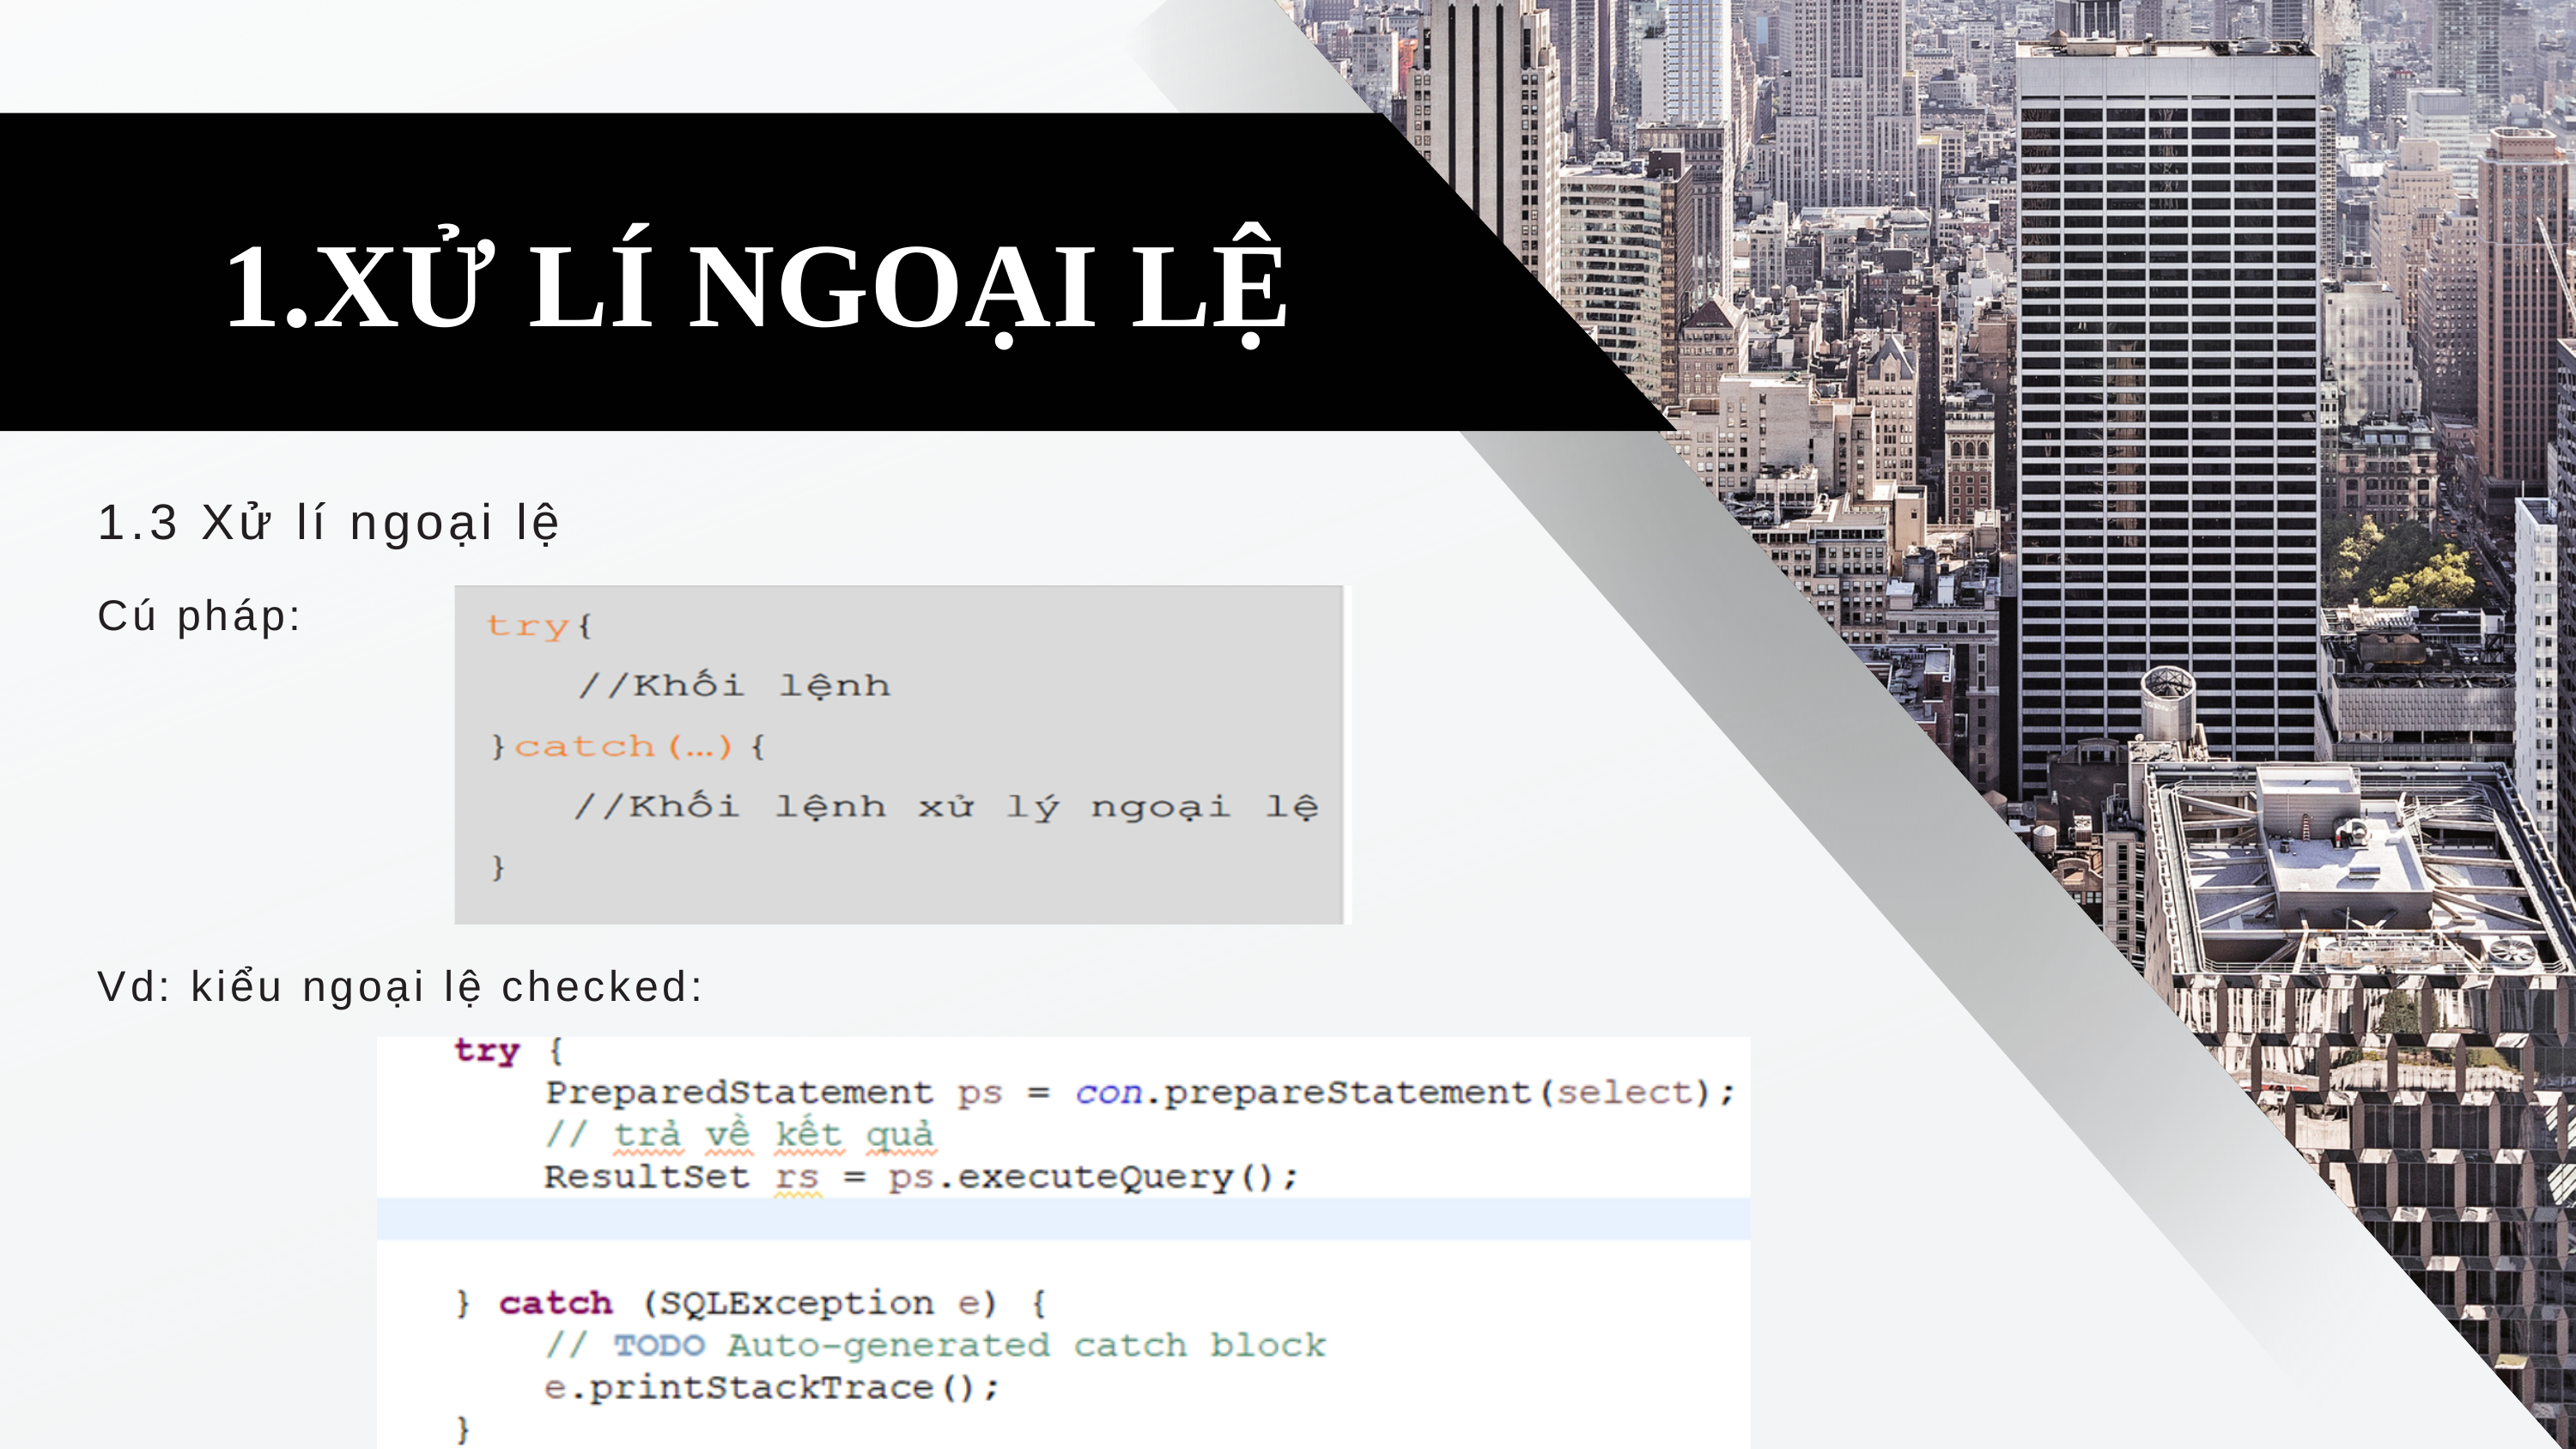

1.XỬ LÍ NGOẠI LỆ
1.3 Xử lí ngoại lệ

Cú pháp:

Vd: kiểu ngoại lệ checked: